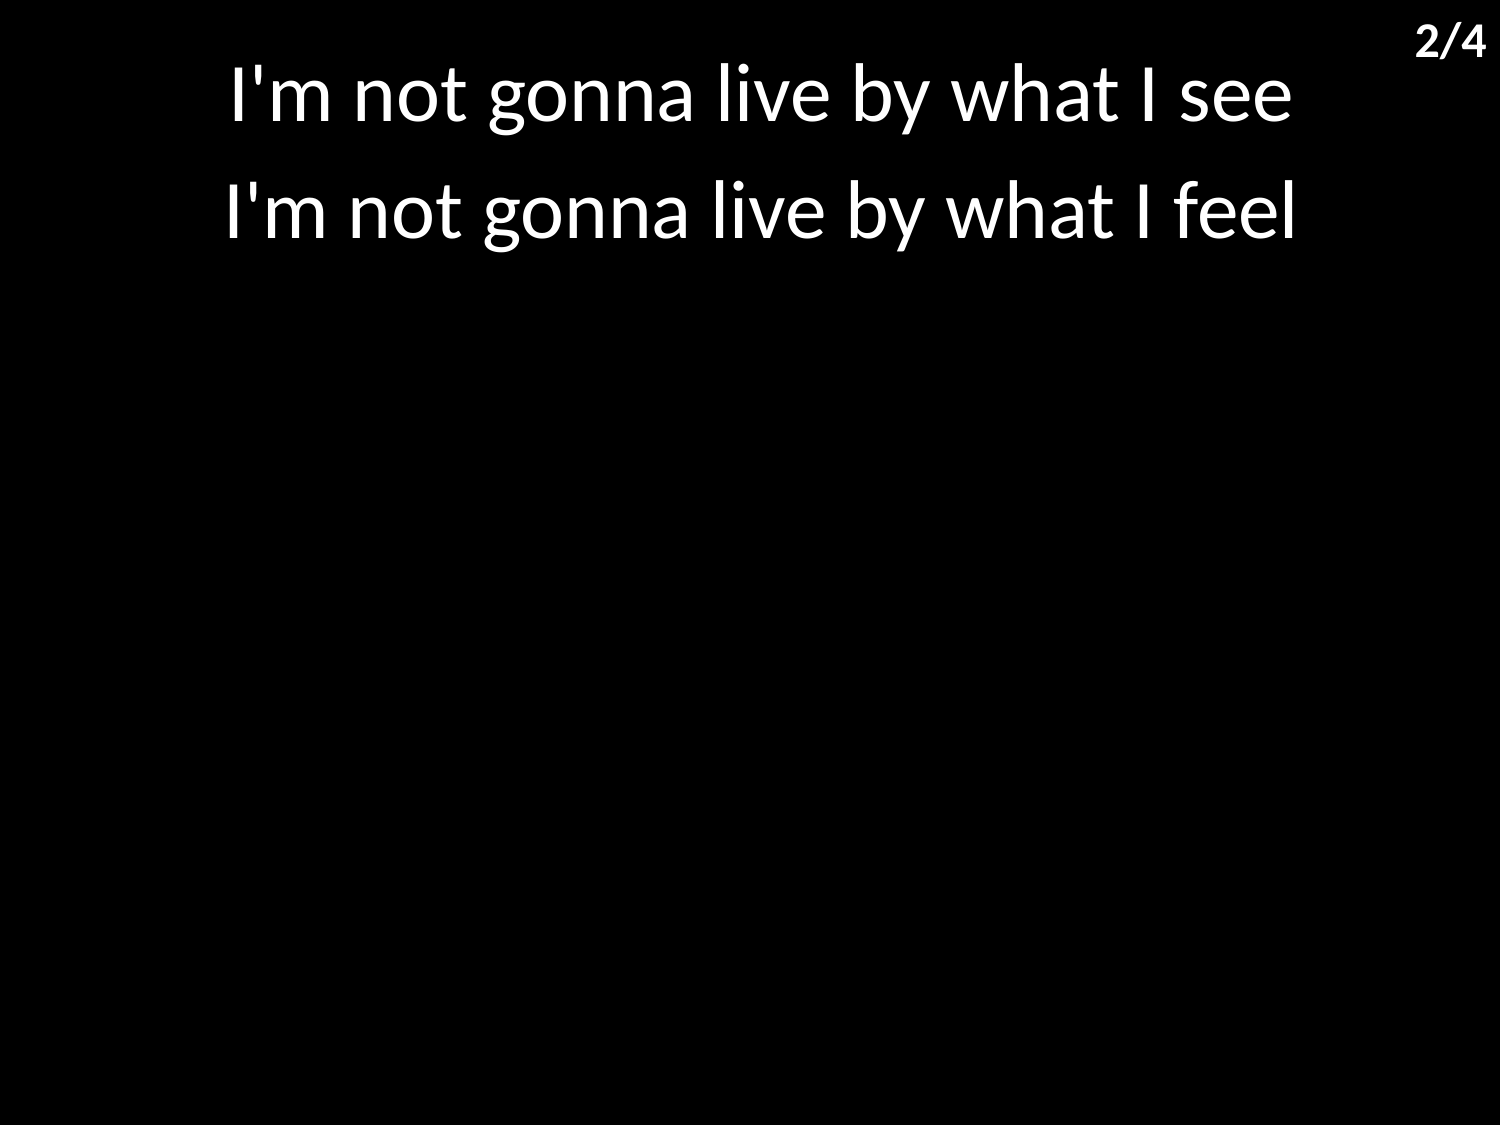

2/4
I'm not gonna live by what I see
I'm not gonna live by what I feel